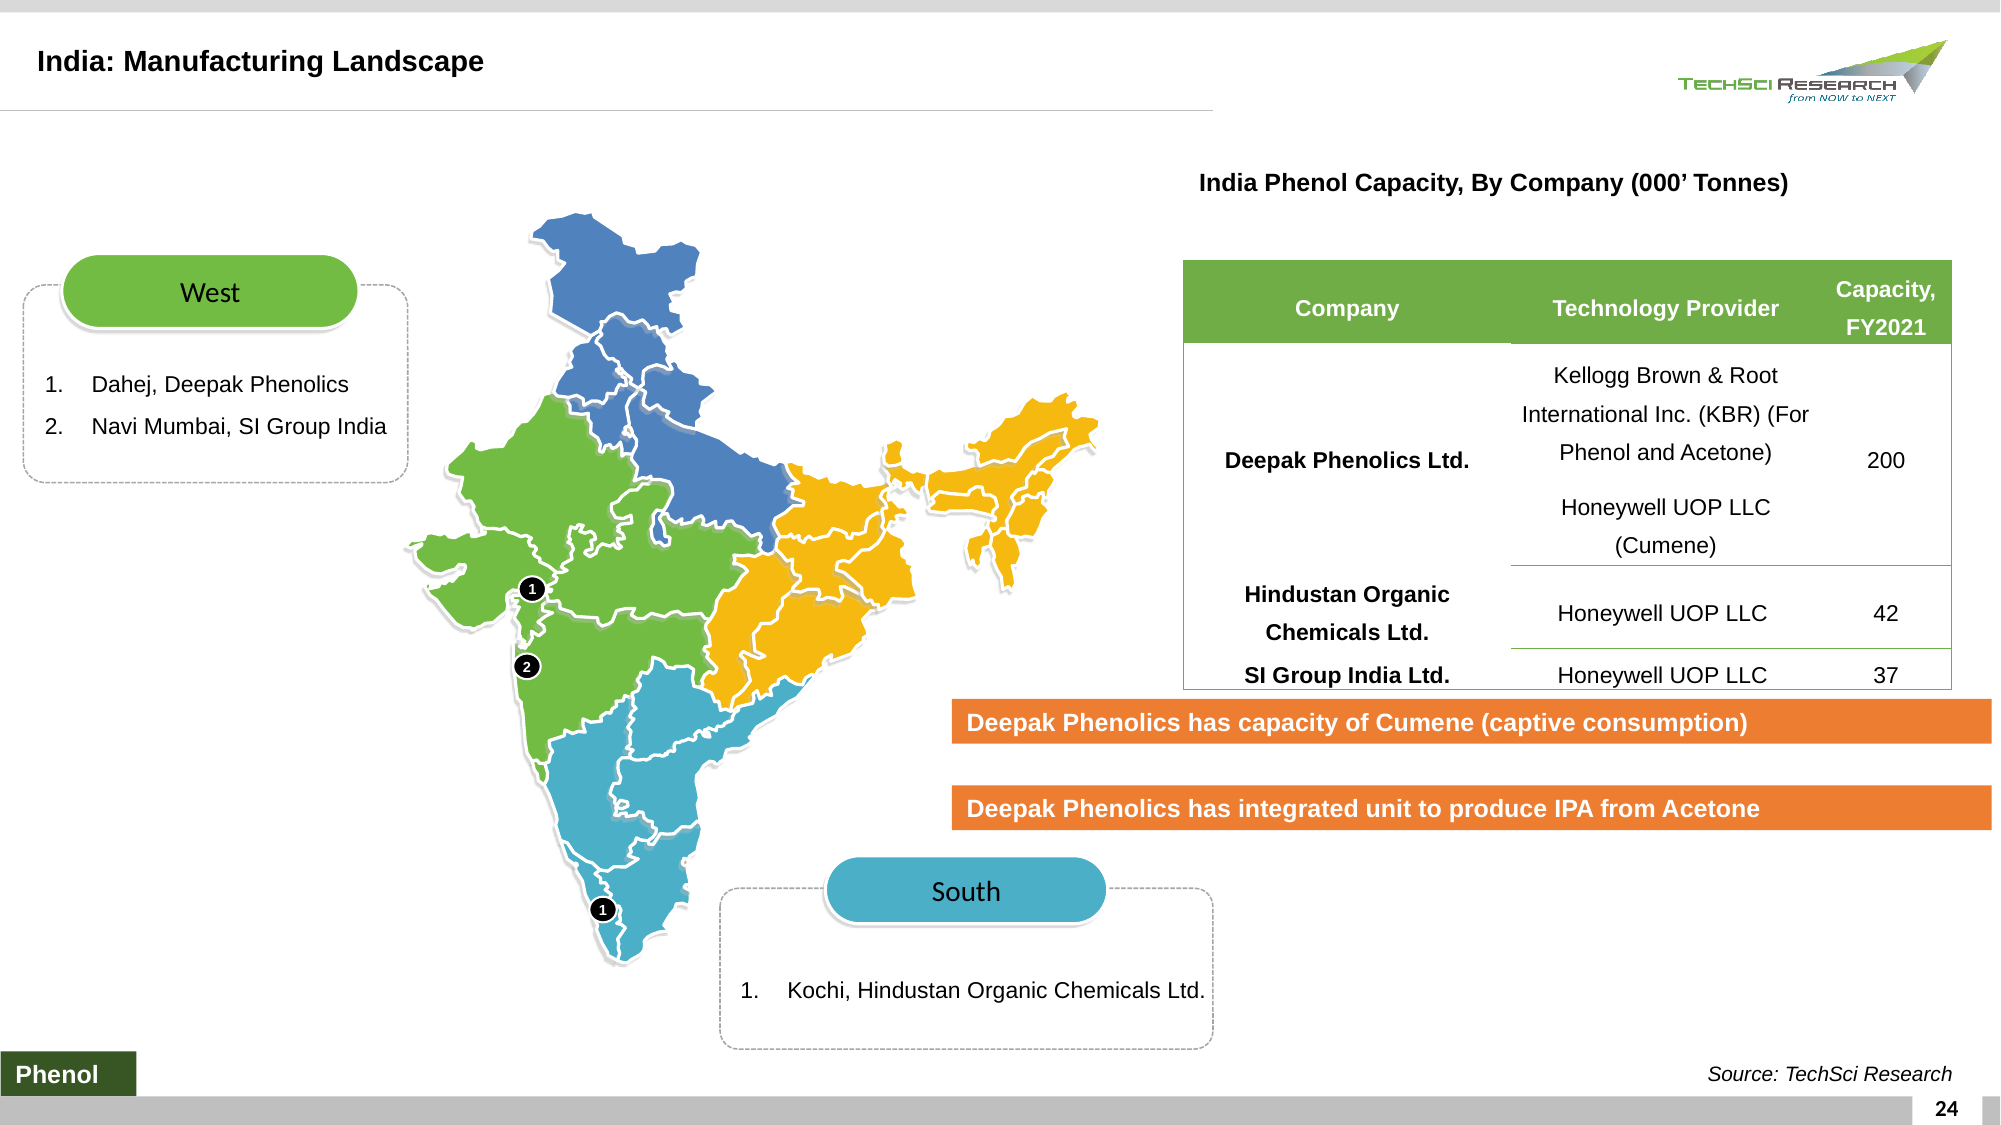

India: Manufacturing Landscape
India Phenol Capacity, By Company (000’ Tonnes)

West

Dahej, Deepak Phenolics
Navi Mumbai, SI Group India
| Company | Technology Provider | Capacity, FY2021 |
| --- | --- | --- |
| Deepak Phenolics Ltd. | Kellogg Brown & Root International Inc. (KBR) (For Phenol and Acetone) Honeywell UOP LLC (Cumene) | 200 |
| Hindustan Organic Chemicals Ltd. | Honeywell UOP LLC | 42 |
| SI Group India Ltd. | Honeywell UOP LLC | 37 |

1

2

Deepak Phenolics has capacity of Cumene (captive consumption)

Deepak Phenolics has integrated unit to produce IPA from Acetone

South

Kochi, Hindustan Organic Chemicals Ltd.

1
Phenol
Source: TechSci Research